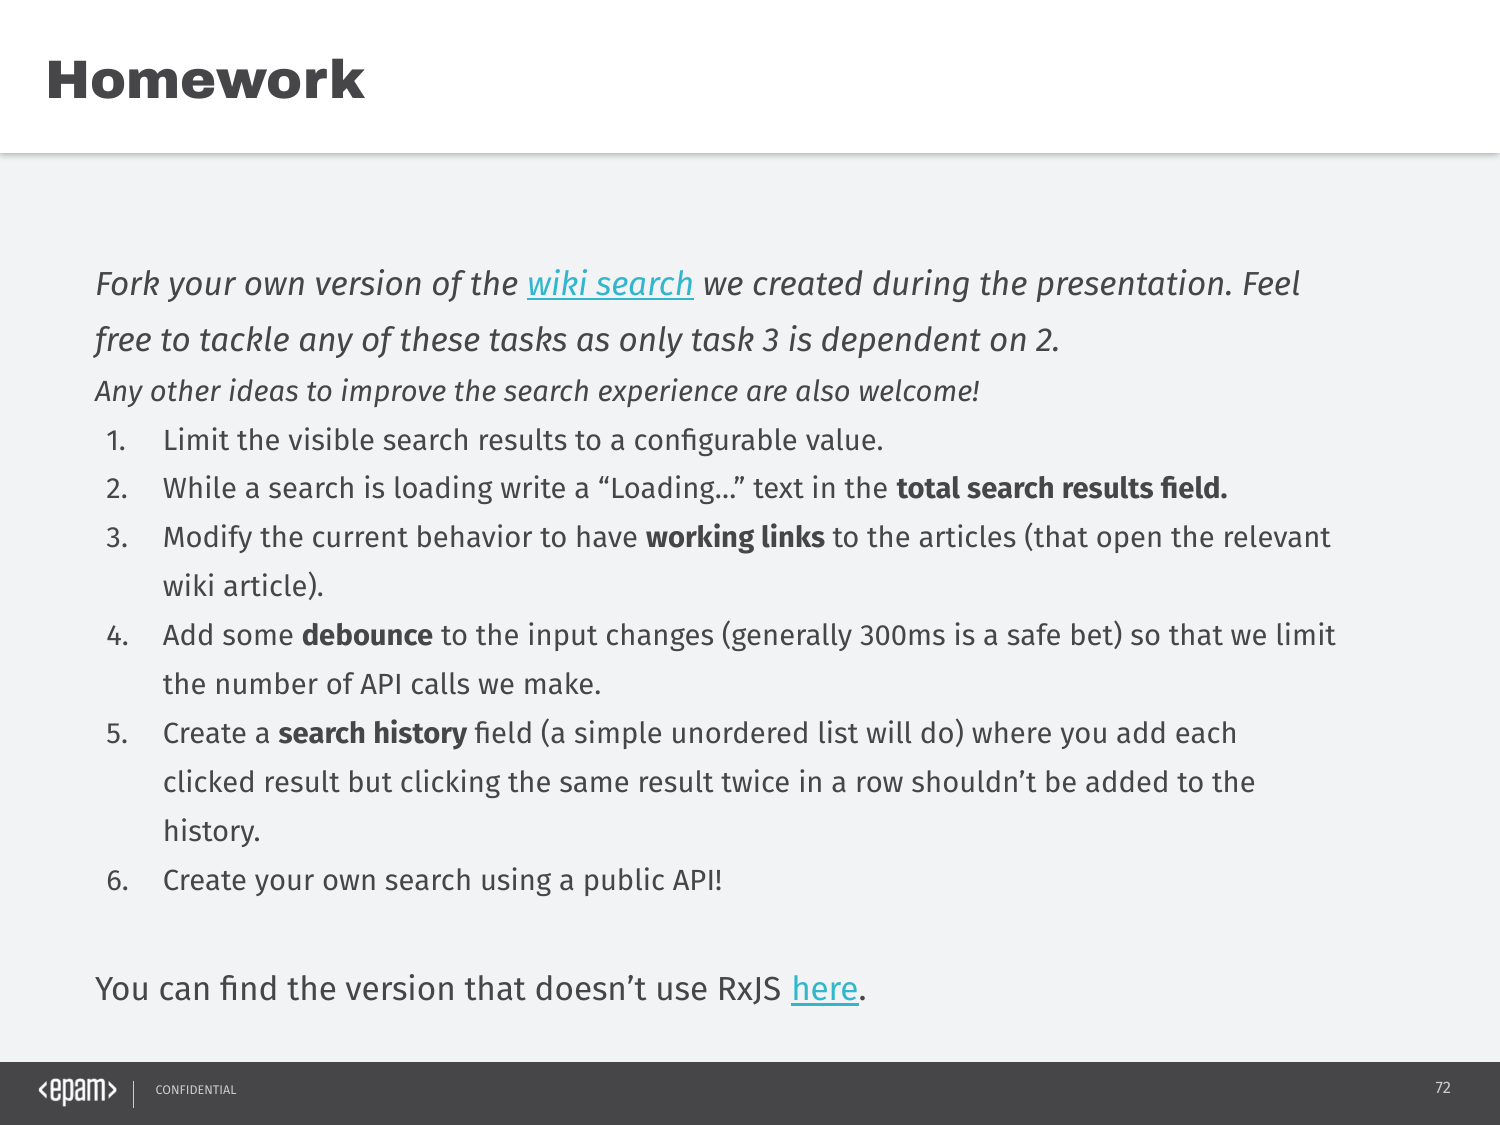

Homework

Fork your own version of the wiki search we created during the presentation. Feel free to tackle any of these tasks as only task 3 is dependent on 2.
Any other ideas to improve the search experience are also welcome!
Limit the visible search results to a configurable value.
While a search is loading write a “Loading…” text in the total search results field.
Modify the current behavior to have working links to the articles (that open the relevant wiki article).
Add some debounce to the input changes (generally 300ms is a safe bet) so that we limit the number of API calls we make.
Create a search history field (a simple unordered list will do) where you add each
clicked result but clicking the same result twice in a row shouldn’t be added to the history.
Create your own search using a public API!

You can find the version that doesn’t use RxJS here.